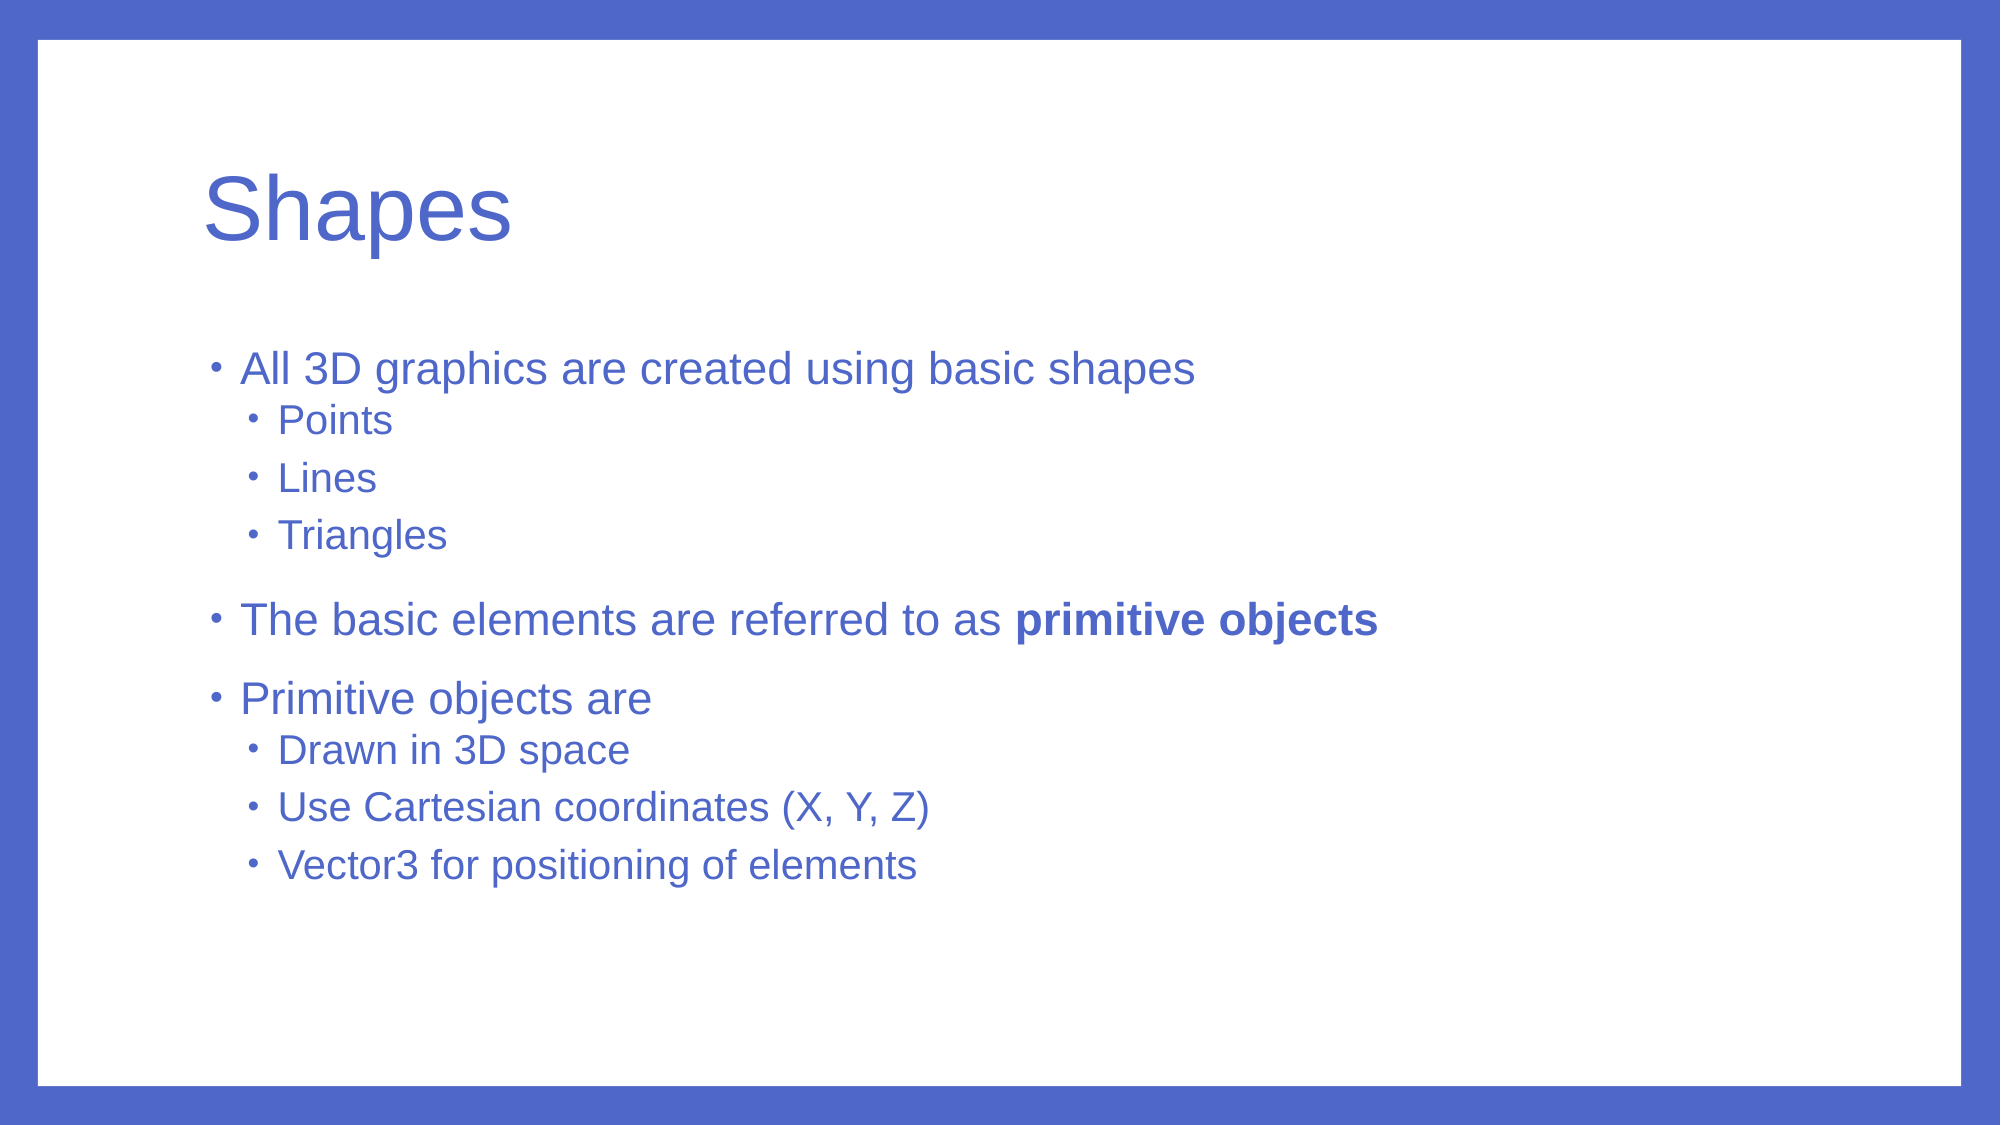

# Shapes
All 3D graphics are created using basic shapes
Points
Lines
Triangles
The basic elements are referred to as primitive objects
Primitive objects are
Drawn in 3D space
Use Cartesian coordinates (X, Y, Z)
Vector3 for positioning of elements